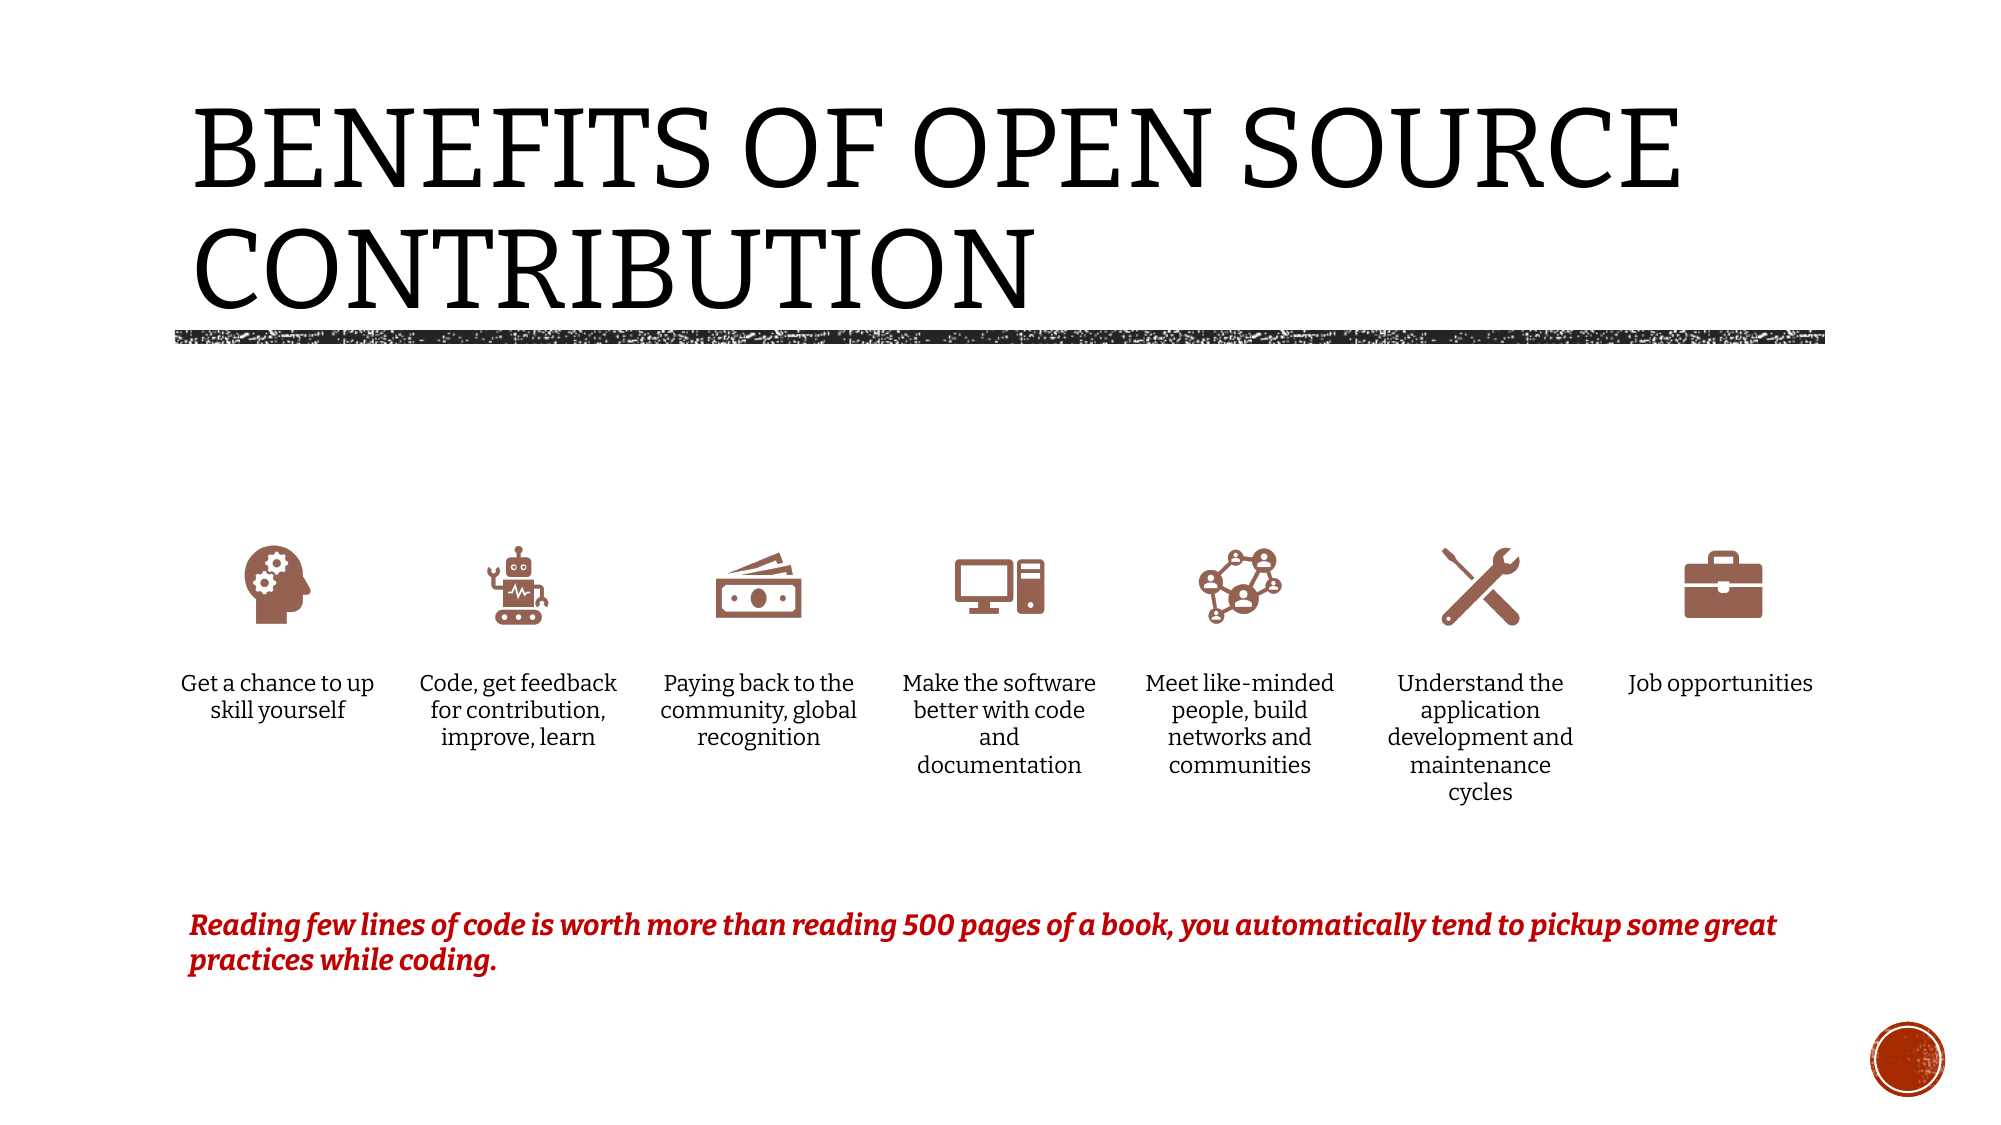

# Benefits of Open Source contribution

Get a chance to up skill yourself
Code, get feedback for contribution, improve, learn
Paying back to the community, global recognition
Make the software better with code and documentation
Meet like-minded people, build networks and communities
Understand the application development and maintenance cycles
Job opportunities
Reading few lines of code is worth more than reading 500 pages of a book, you automatically tend to pickup some great practices while coding.